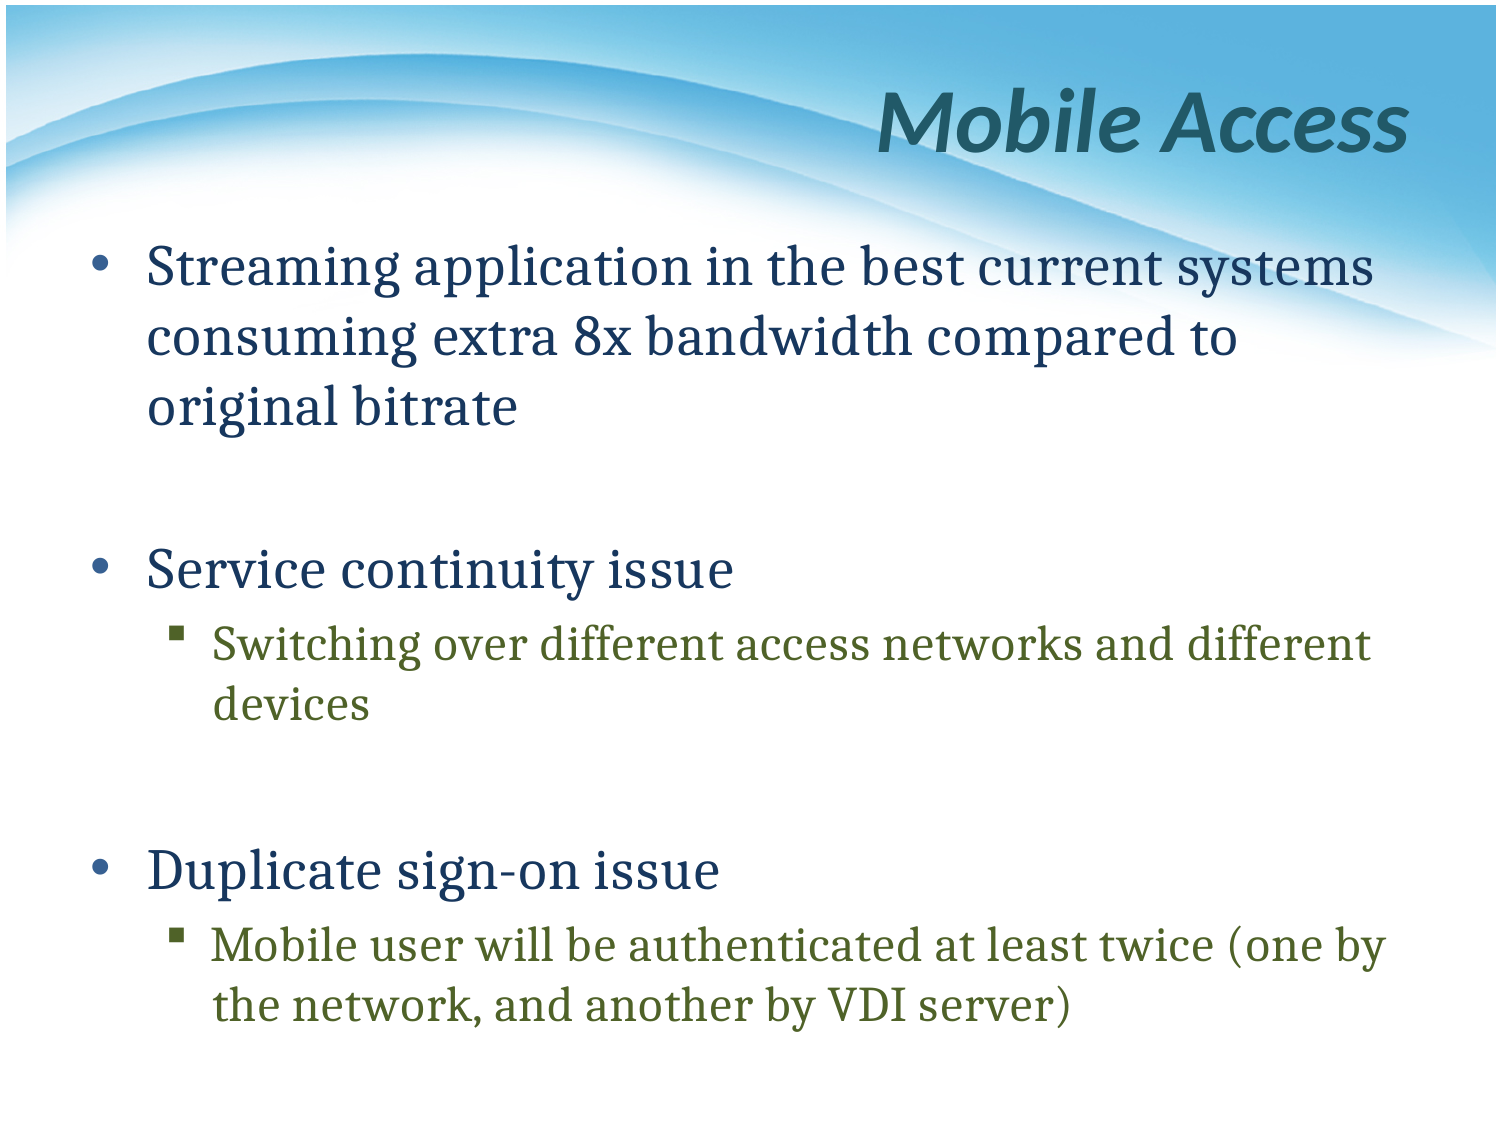

# Mobile Access
Streaming application in the best current systems consuming extra 8x bandwidth compared to original bitrate

Service continuity issue
Switching over different access networks and different devices

Duplicate sign-on issue
Mobile user will be authenticated at least twice (one by the network, and another by VDI server)